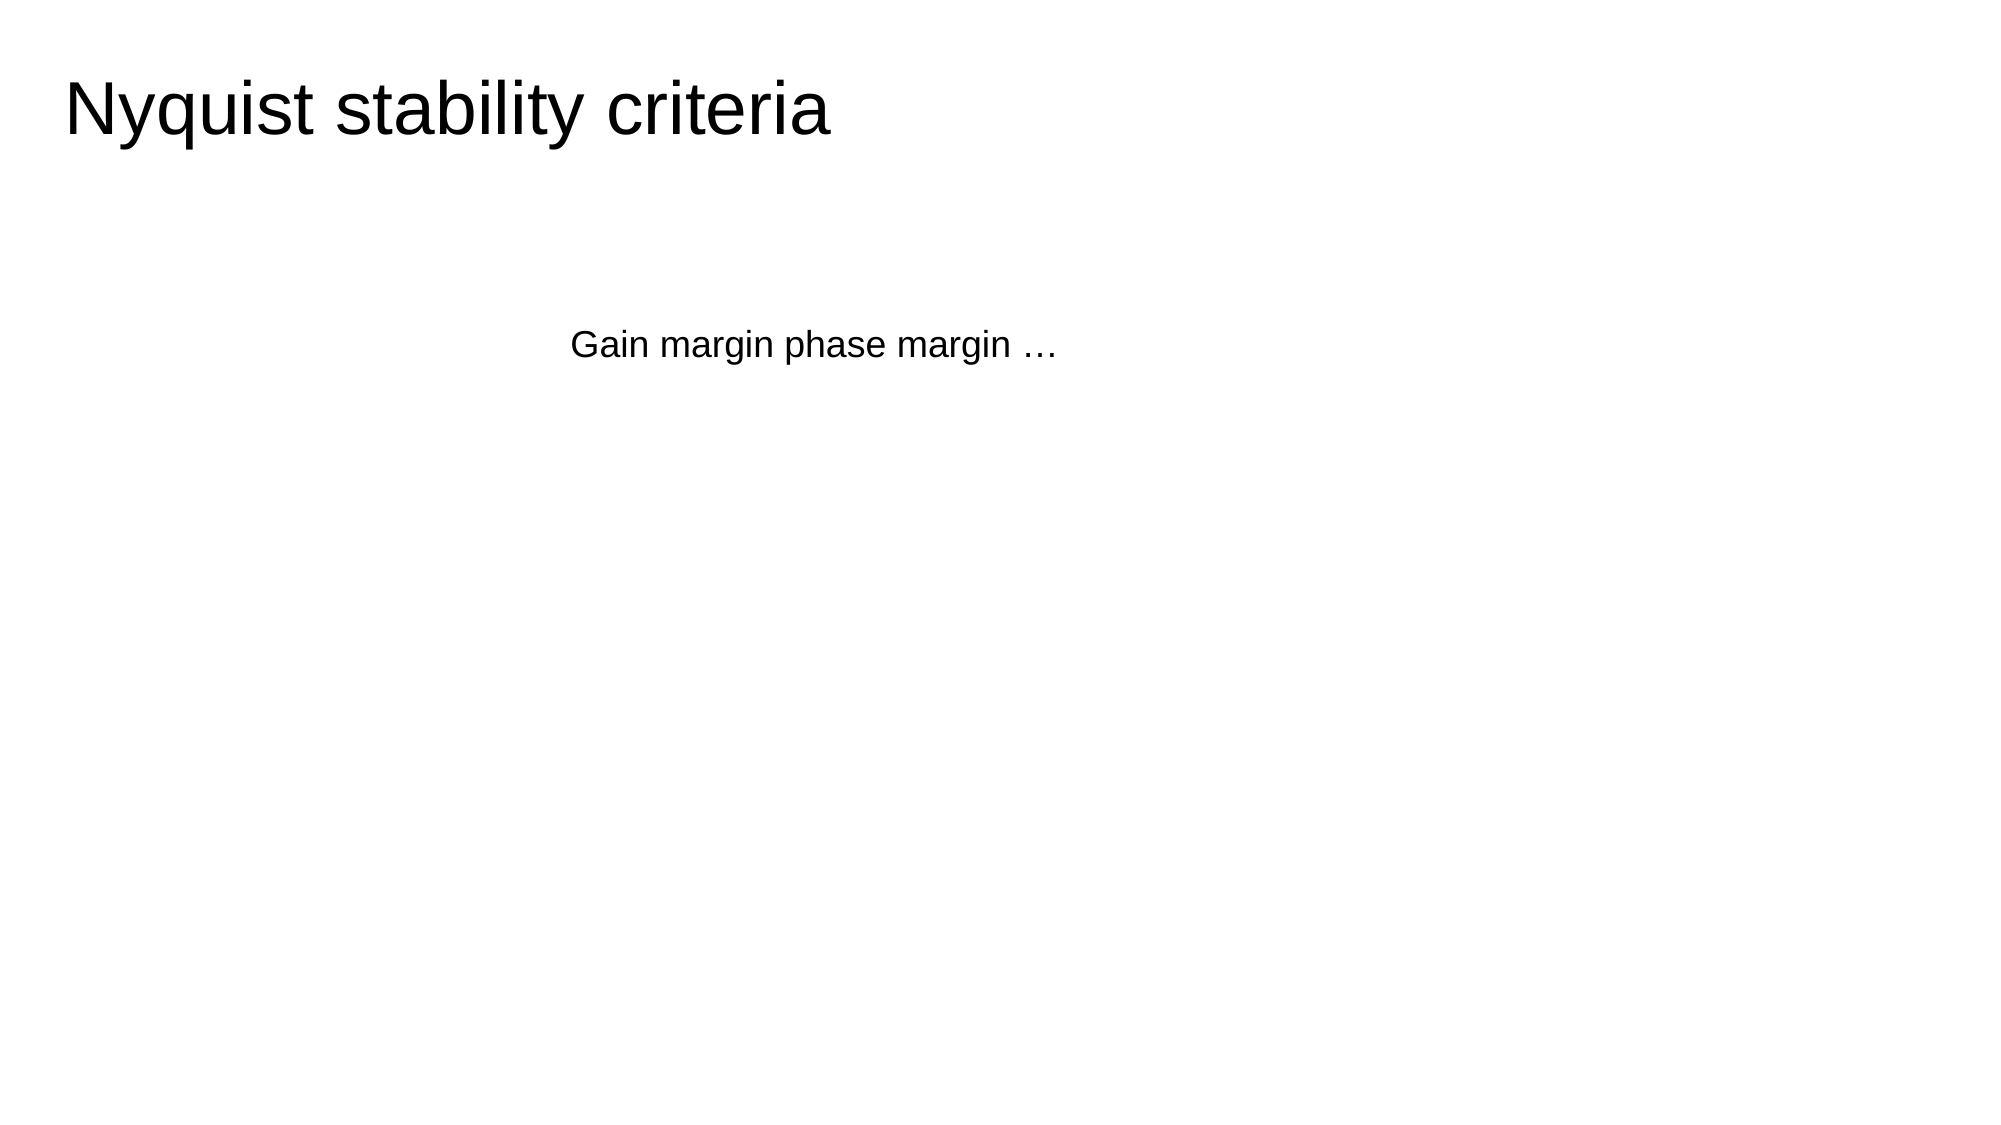

Nyquist stability criteria
Gain margin phase margin …